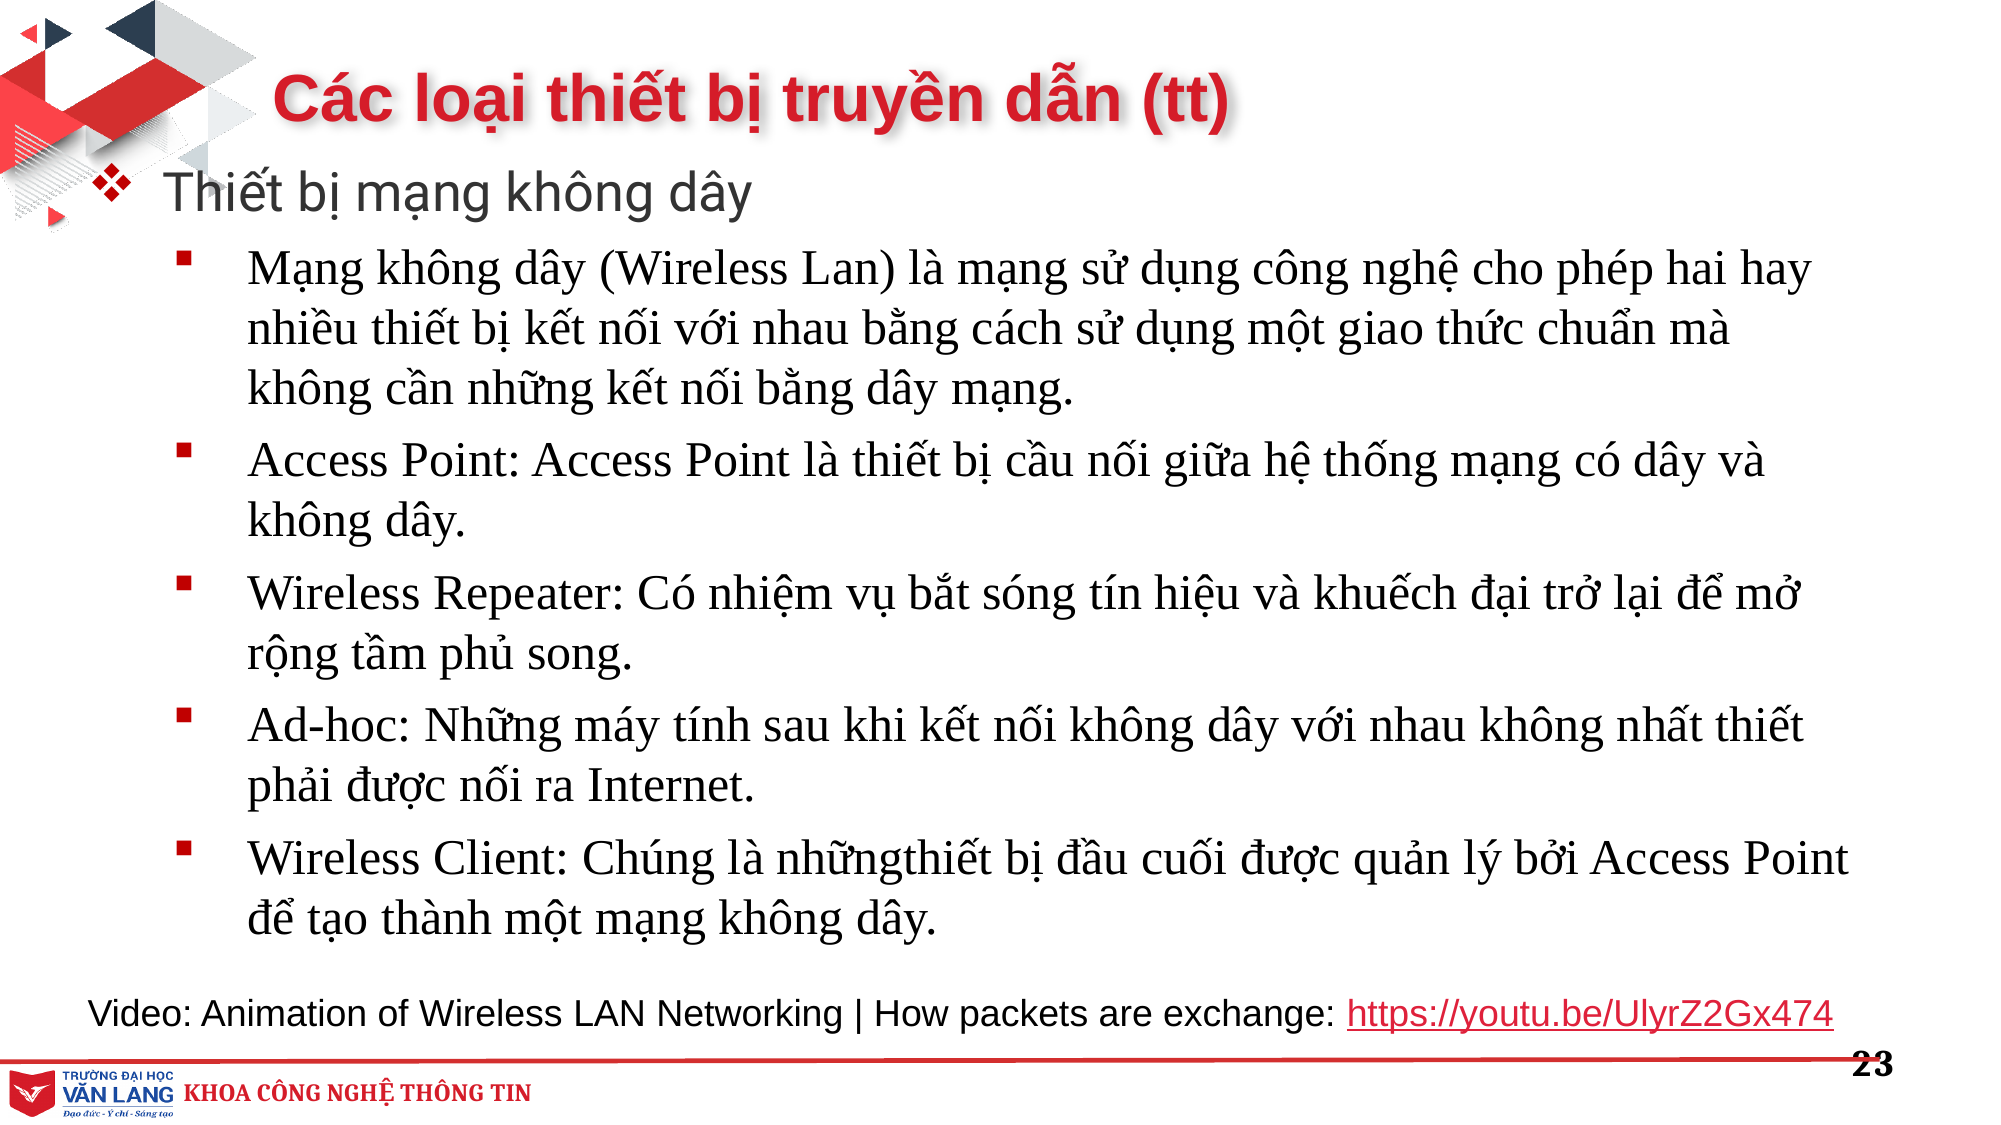

Các loại thiết bị truyền dẫn (tt)
Thiết bị mạng không dây
Mạng không dây (Wireless Lan) là mạng sử dụng công nghệ cho phép hai hay nhiều thiết bị kết nối với nhau bằng cách sử dụng một giao thức chuẩn mà không cần những kết nối bằng dây mạng.
Access Point: Access Point là thiết bị cầu nối giữa hệ thống mạng có dây và không dây.
Wireless Repeater: Có nhiệm vụ bắt sóng tín hiệu và khuếch đại trở lại để mở rộng tầm phủ song.
Ad-hoc: Những máy tính sau khi kết nối không dây với nhau không nhất thiết phải được nối ra Internet.
Wireless Client: Chúng là nhữngthiết bị đầu cuối được quản lý bởi Access Point để tạo thành một mạng không dây.
Video: Animation of Wireless LAN Networking | How packets are exchange: https://youtu.be/UlyrZ2Gx474